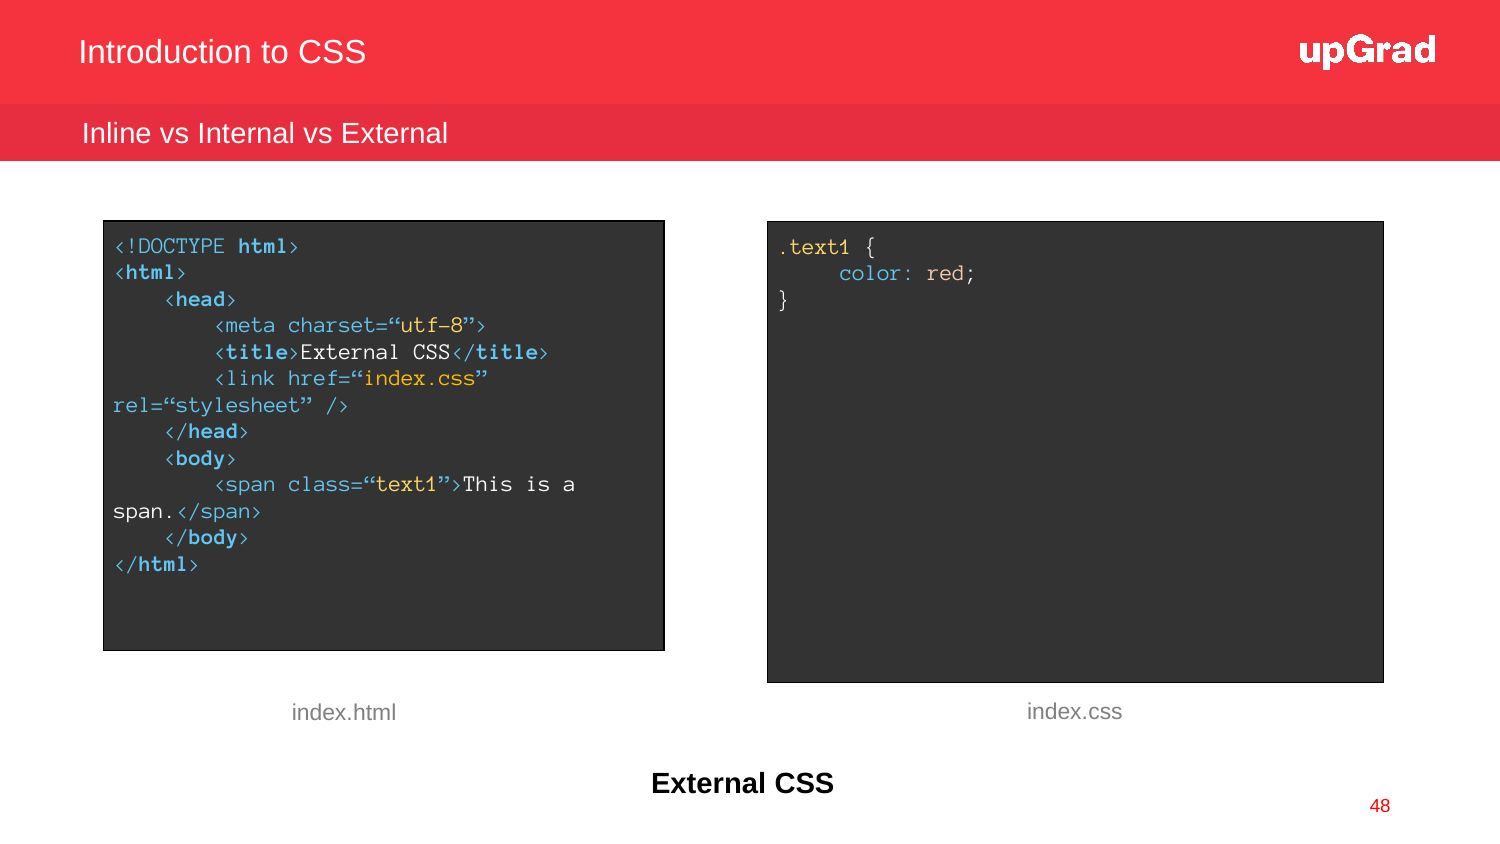

Introduction to CSS

Inline vs Internal vs External
| <!DOCTYPE html> <html> <head> <meta charset=“utf-8”> <title>External CSS</title> <link href=“index.css” rel=“stylesheet” /> </head> <body> <span class=“text1”>This is a span.</span> </body> </html> |
| --- |
| .text1 { color: red; } |
| --- |
index.css
index.html
External CSS
48